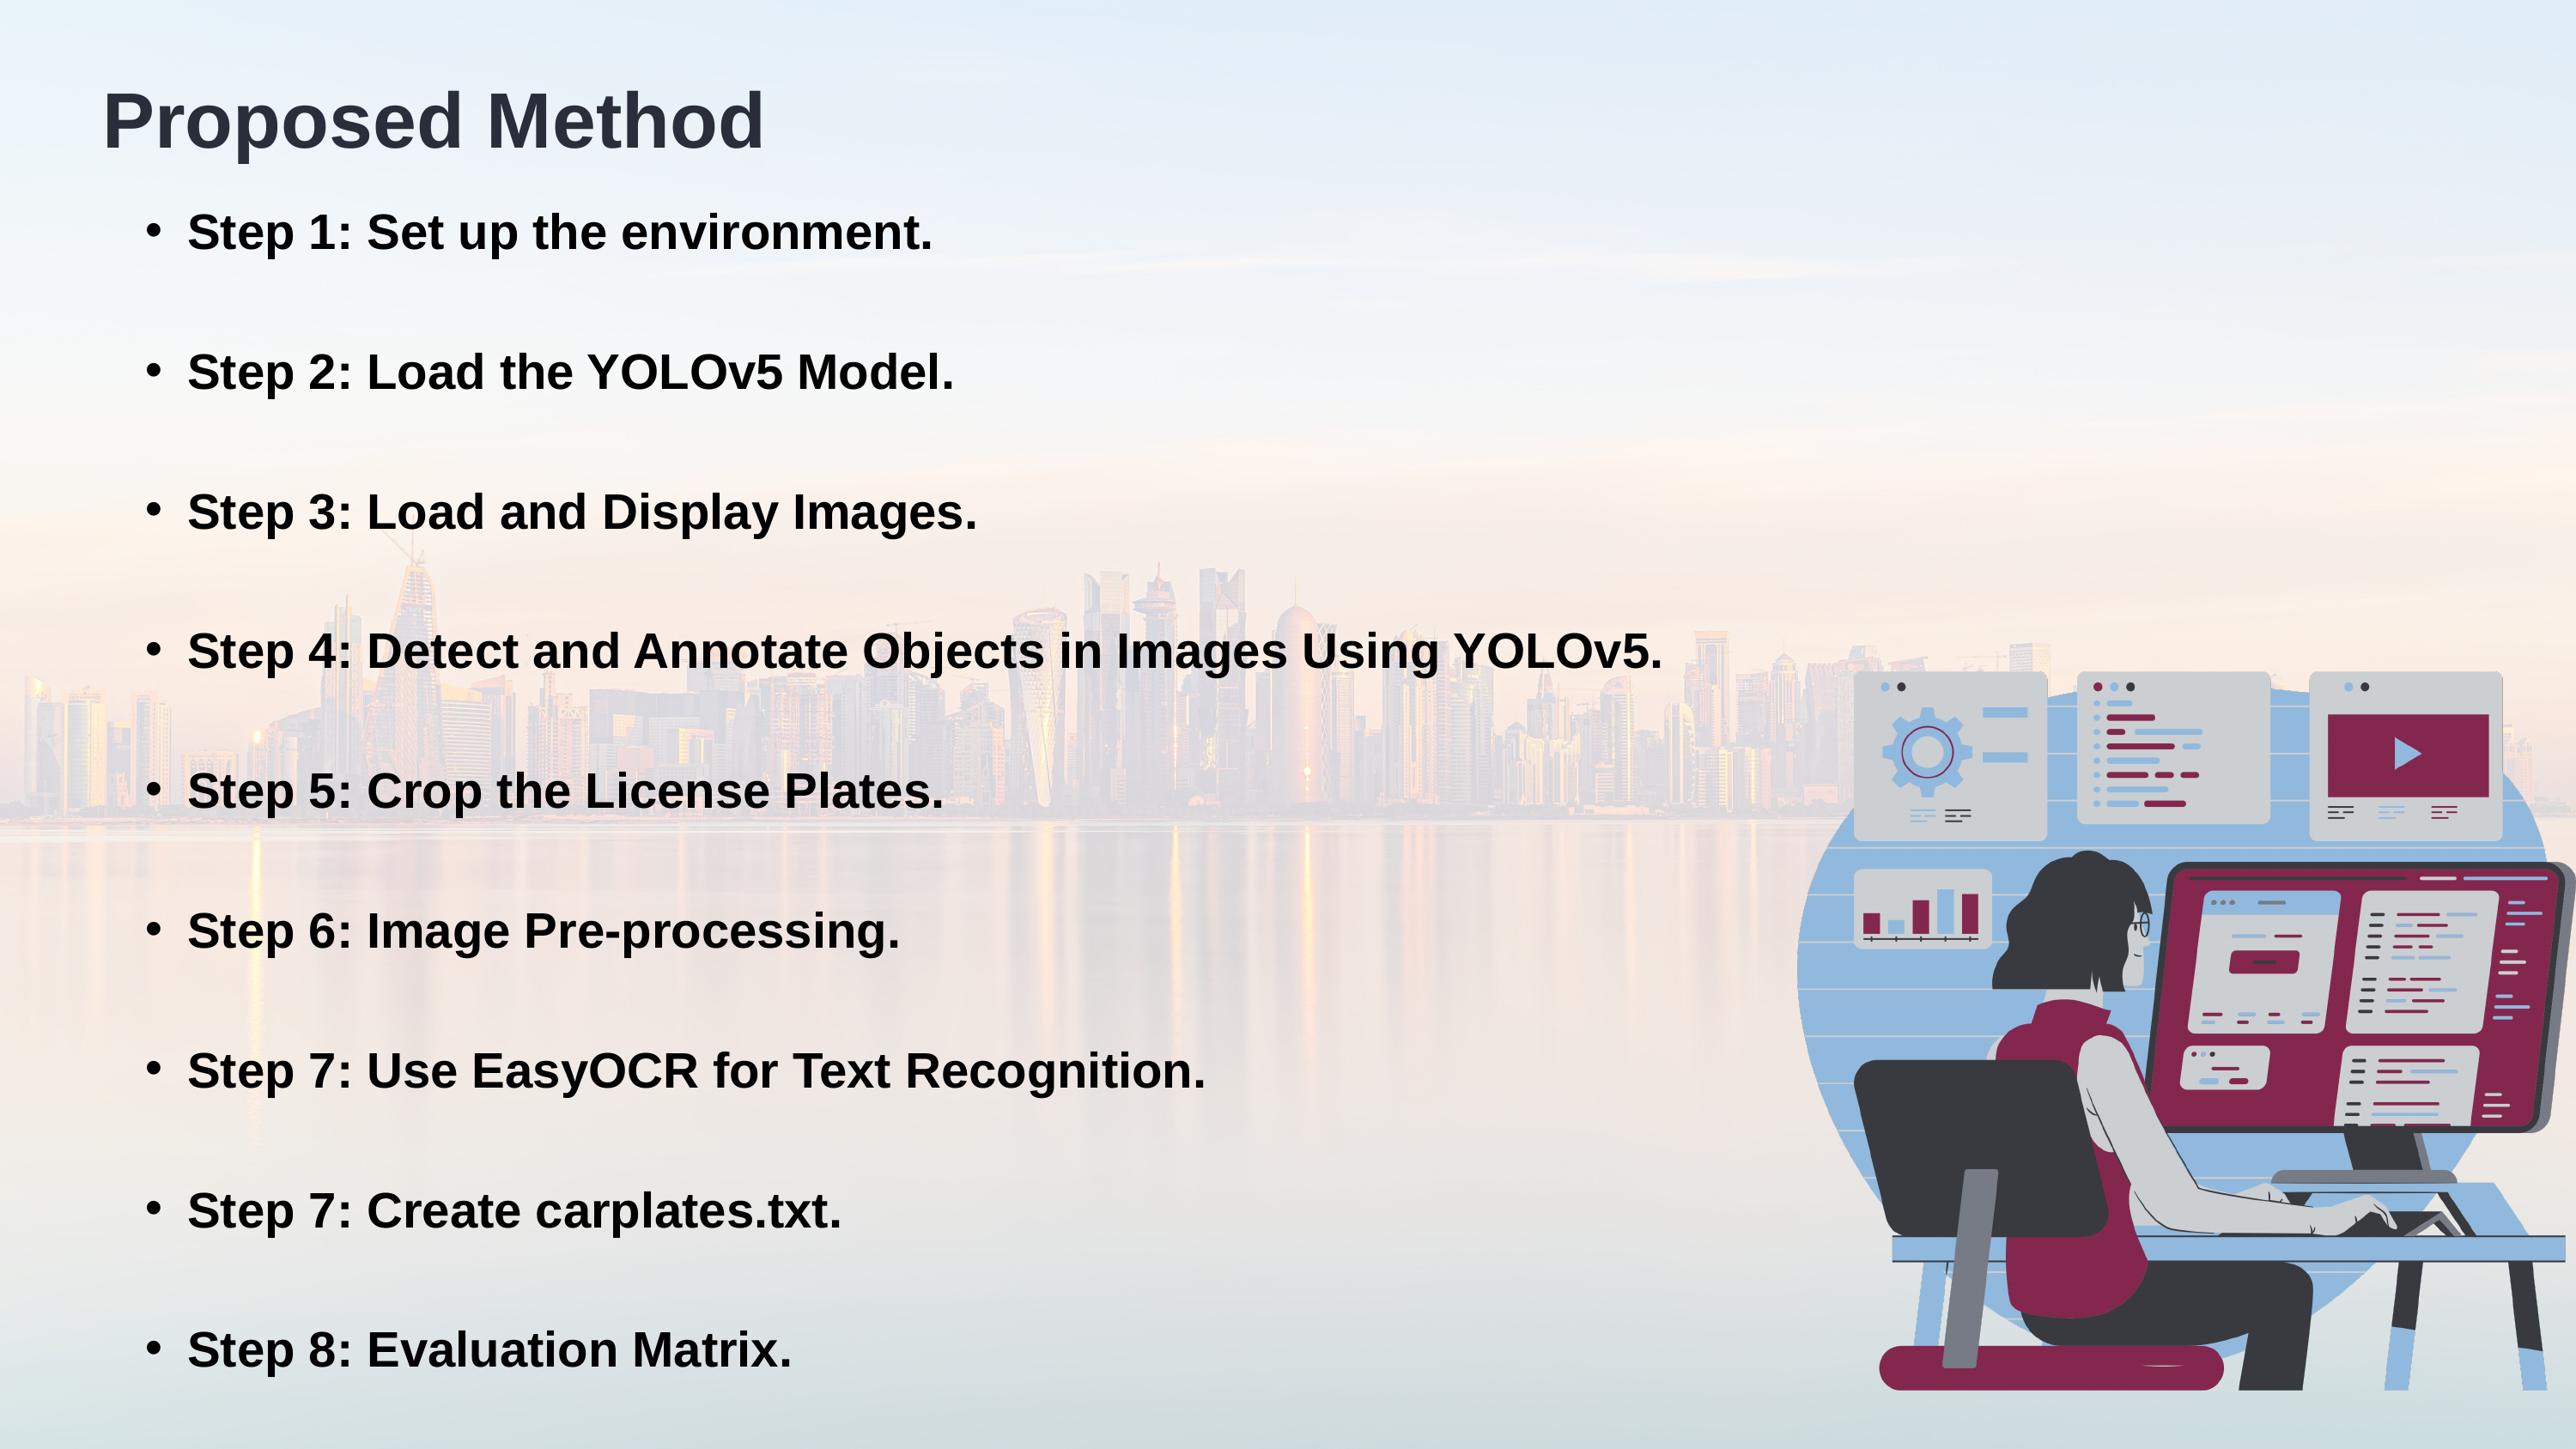

Proposed Method
Step 1: Set up the environment.

Step 2: Load the YOLOv5 Model.

Step 3: Load and Display Images.

Step 4: Detect and Annotate Objects in Images Using YOLOv5.

Step 5: Crop the License Plates.

Step 6: Image Pre-processing.

Step 7: Use EasyOCR for Text Recognition.

Step 7: Create carplates.txt.

Step 8: Evaluation Matrix.